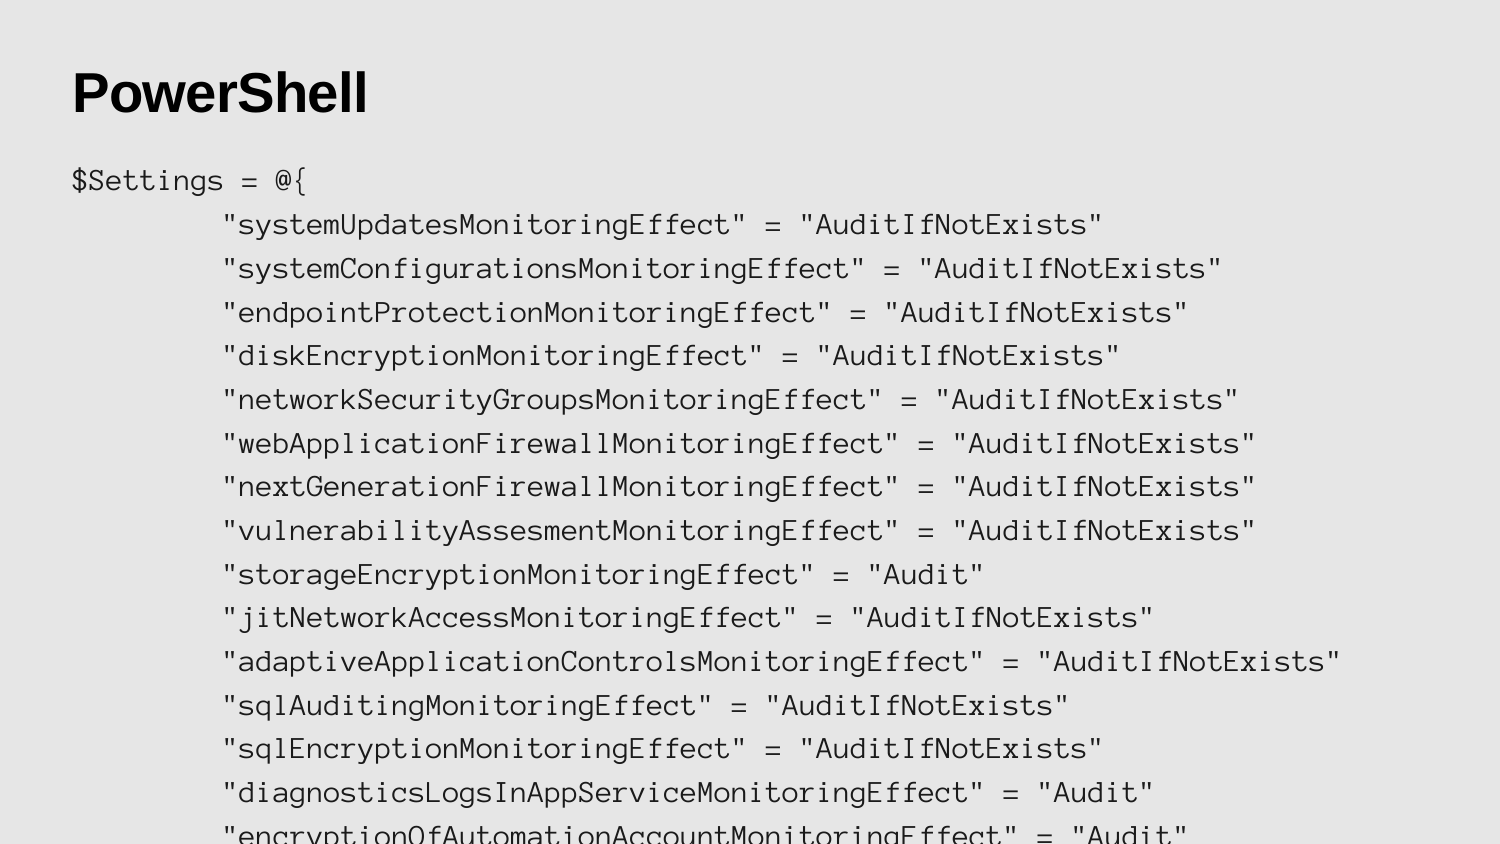

# PowerShell
$Settings = @{
	"systemUpdatesMonitoringEffect" = "AuditIfNotExists"
	"systemConfigurationsMonitoringEffect" = "AuditIfNotExists"
	"endpointProtectionMonitoringEffect" = "AuditIfNotExists"
	"diskEncryptionMonitoringEffect" = "AuditIfNotExists"
	"networkSecurityGroupsMonitoringEffect" = "AuditIfNotExists"
	"webApplicationFirewallMonitoringEffect" = "AuditIfNotExists"
	"nextGenerationFirewallMonitoringEffect" = "AuditIfNotExists"
	"vulnerabilityAssesmentMonitoringEffect" = "AuditIfNotExists"
	"storageEncryptionMonitoringEffect" = "Audit"
	"jitNetworkAccessMonitoringEffect" = "AuditIfNotExists"
	"adaptiveApplicationControlsMonitoringEffect" = "AuditIfNotExists"
	"sqlAuditingMonitoringEffect" = "AuditIfNotExists"
	"sqlEncryptionMonitoringEffect" = "AuditIfNotExists"
	"diagnosticsLogsInAppServiceMonitoringEffect" = "Audit"
	"encryptionOfAutomationAccountMonitoringEffect" = "Audit"
	"diagnosticsLogsInBatchAccountMonitoringEffect" = "AuditIfNotExists"
	"diagnosticsLogsInBatchAccountRetentionDays" = "365"
	"metricAlertsInBatchAccountMonitoringEffect" = "AuditIfNotExists"
	"classicComputeVMsMonitoringEffect" = "Audit"
	"classicStorageAccountsMonitoringEffect" = "Audit"
	"diagnosticsLogsInDataLakeAnalyticsMonitoringEffect" = "AuditIfNotExists"
	"diagnosticsLogsInDataLakeAnalyticsRetentionDays" = "Audit"
	"diagnosticsLogsInDataLakeStoreMonitoringEffect" = "AuditIfNotExists"
	"diagnosticsLogsInDataLakeStoreRetentionDays" = "Audit"
	"diagnosticsLogsInEventHubMonitoringEffect" = "AuditIfNotExists"
	"diagnosticsLogsInEventHubRetentionDays" = "Audit"
	"diagnosticsLogsInKeyVaultMonitoringEffect" = "AuditIfNotExists"
	"diagnosticsLogsInKeyVaultRetentionDays" = "365"
	"diagnosticsLogsInLogicAppsMonitoringEffect" = "AuditIfNotExists"
	"diagnosticsLogsInLogicAppsRetentionDays" = "365"
	"diagnosticsLogsInRedisCacheMonitoringEffect" = "Audit"
	"diagnosticsLogsInSearchServiceMonitoringEffect" = "AuditIfNotExists"
	"diagnosticsLogsInSearchServiceRetentionDays" = "365"
	"aadAuthenticationInServiceFabricMonitoringEffect" = "Audit"
	"clusterProtectionLevelInServiceFabricMonitoringEffect" = "Audit"
	"diagnosticsLogsInServiceBusMonitoringEffect" = "AuditIfNotExists"
	"diagnosticsLogsInServiceBusRetentionDays" = "365"
	"namespaceAuthorizationRulesInServiceBusMonitoringEffect" = "Audit"
	"aadAuthenticationInSqlServerMonitoringEffect" = "AuditIfNotExists"
	"secureTransferToStorageAccountMonitoringEffect" = "Audit"
	"diagnosticsLogsInStreamAnalyticsMonitoringEffect" = "AuditIfNotExists"
	"diagnosticsLogsInStreamAnalyticsRetentionDays" = "365"
	"useRbacRulesMonitoringEffect" = "Audit"
	"disableUnrestrictedNetworkToStorageAccountMonitoringEffect" = "Audit"
	"diagnosticsLogsInServiceFabricMonitoringEffect" = "AuditIfNotExists"
	"accessRulesInEventHubNamespaceMonitoringEffect" = "Audit"
	"accessRulesInEventHubMonitoringEffect" = "AuditIfNotExists"
	"sqlDbVulnerabilityAssesmentMonitoringEffect" = "AuditIfNotExists"
	"identityDesignateLessThanOwnersMonitoringEffect" = "AuditIfNotExists"
	"identityDesignateMoreThanOneOwnerMonitoringEffect" = "AuditIfNotExists"
	"identityEnableMFAForOwnerPermissionsMonitoringEffect" = "AuditIfNotExists"
	"identityEnableMFAForWritePermissionsMonitoringEffect" = "AuditIfNotExists"
	"identityEnableMFAForReadPermissionsMonitoringEffect" = "AuditIfNotExists"
	"identityRemoveDeprecatedAccountWithOwnerPermissionsMonitoringEffect" = "AuditIfNotExists"
	"identityRemoveDeprecatedAccountMonitoringEffect" = "AuditIfNotExists"
	"identityRemoveExternalAccountWithOwnerPermissionsMonitoringEffect" = "AuditIfNotExists"
	"identityRemoveExternalAccountWithWritePermissionsMonitoringEffect" = "AuditIfNotExists"
	"identityRemoveExternalAccountWithReadPermissionsMonitoringEffect" = "AuditIfNotExists"
}